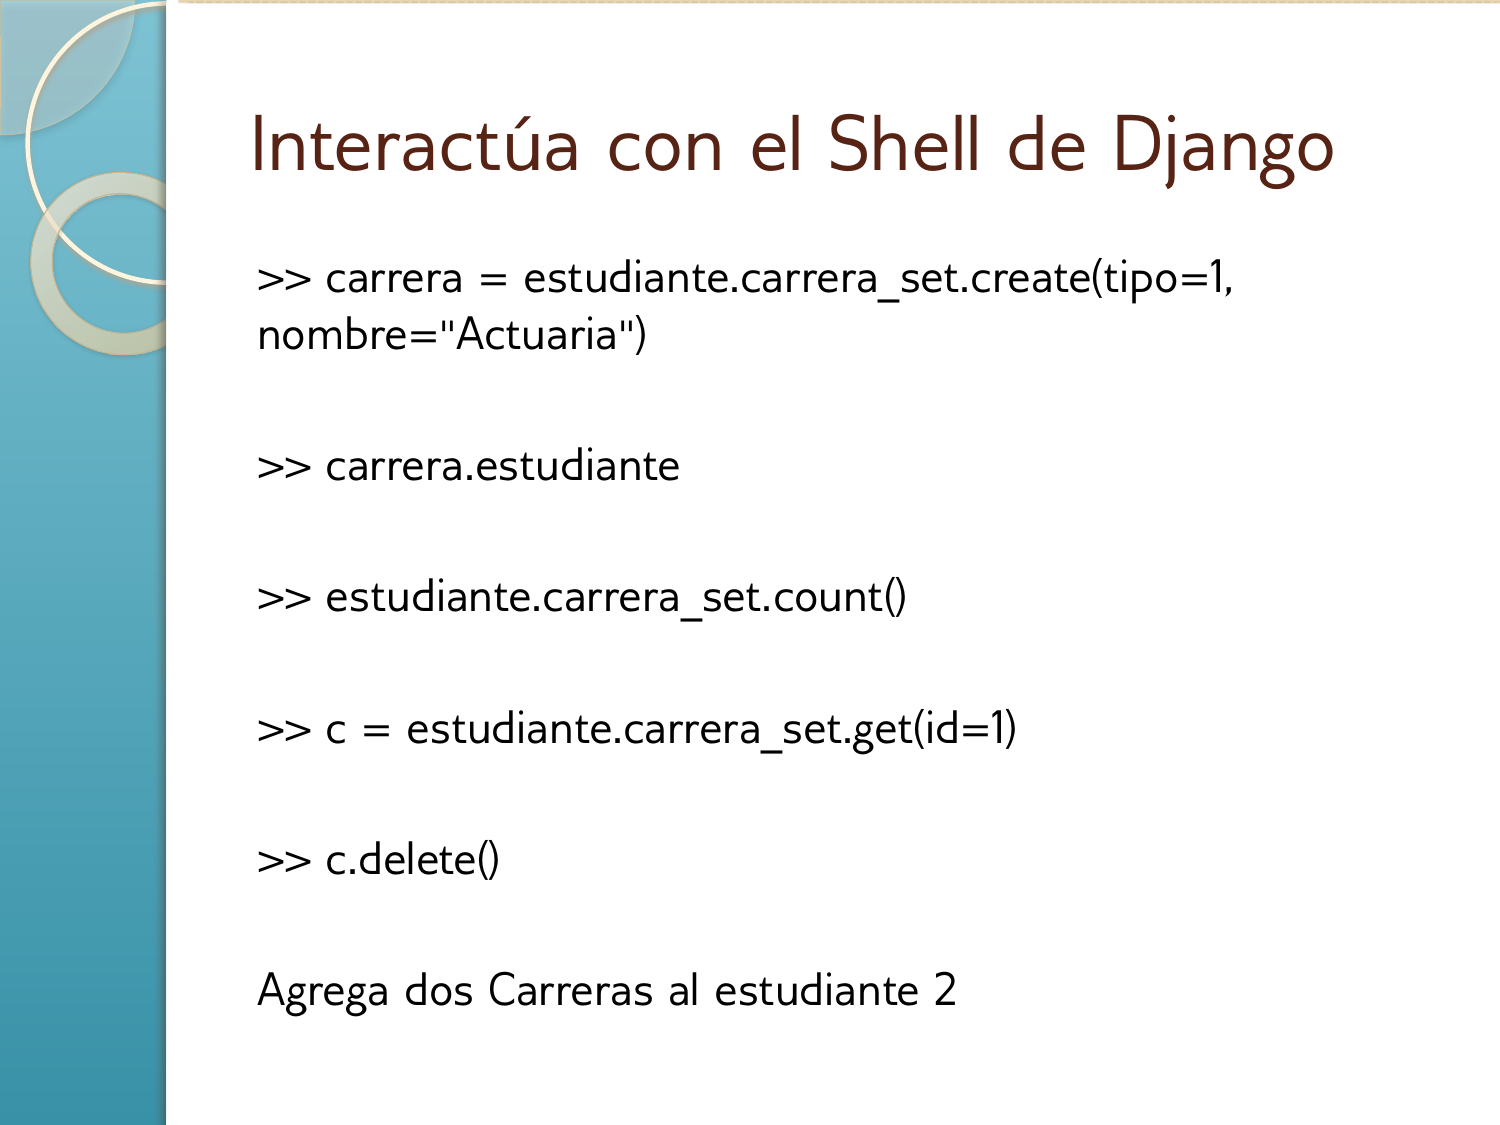

# Interactúa con el Shell de Django
>> carrera = estudiante.carrera_set.create(tipo=1, nombre="Actuaria")

>> carrera.estudiante

>> estudiante.carrera_set.count()

>> c = estudiante.carrera_set.get(id=1)

>> c.delete()

Agrega dos Carreras al estudiante 2